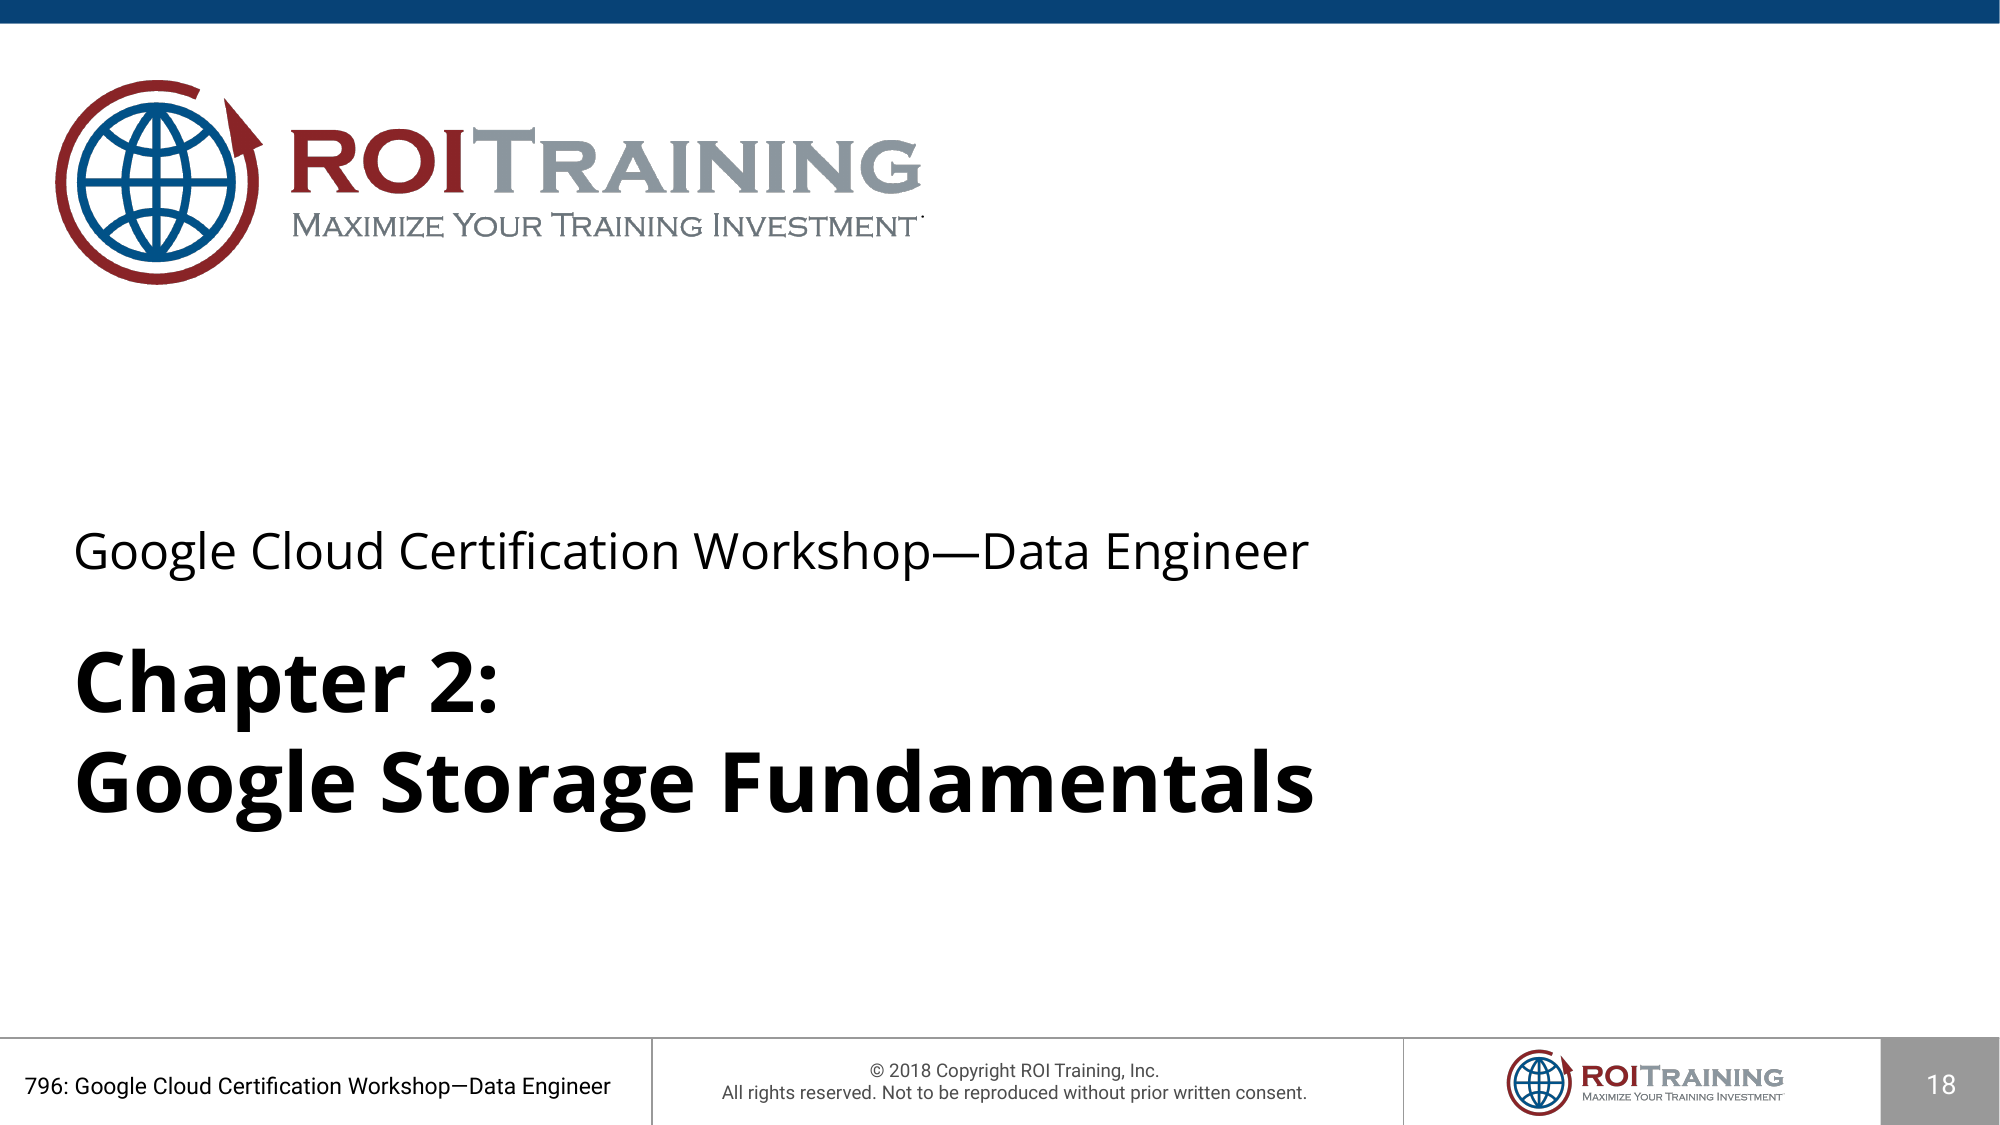

Google Cloud Certification Workshop—Data Engineer
Chapter 2:
Google Storage Fundamentals